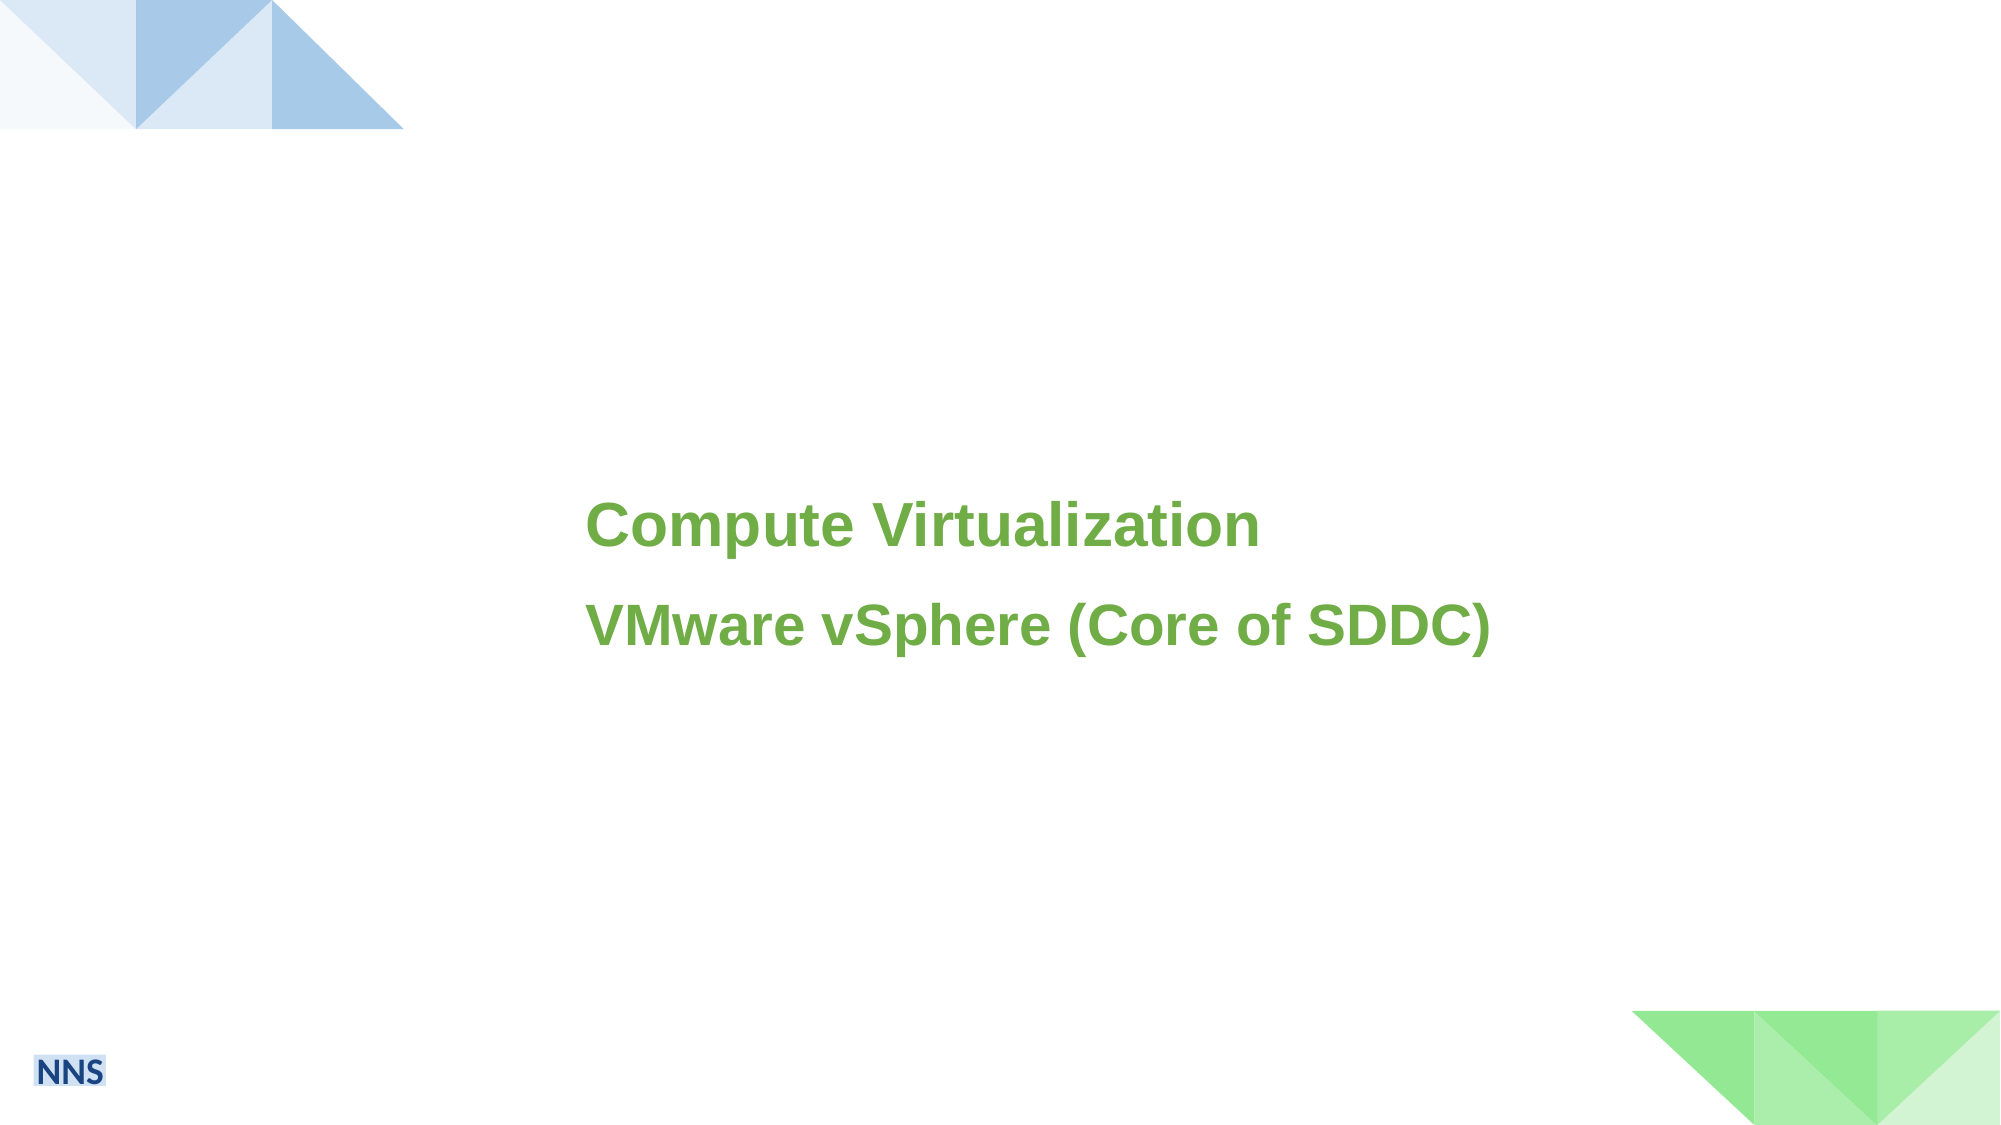

Compute Virtualization
VMware vSphere (Core of SDDC)

NNS